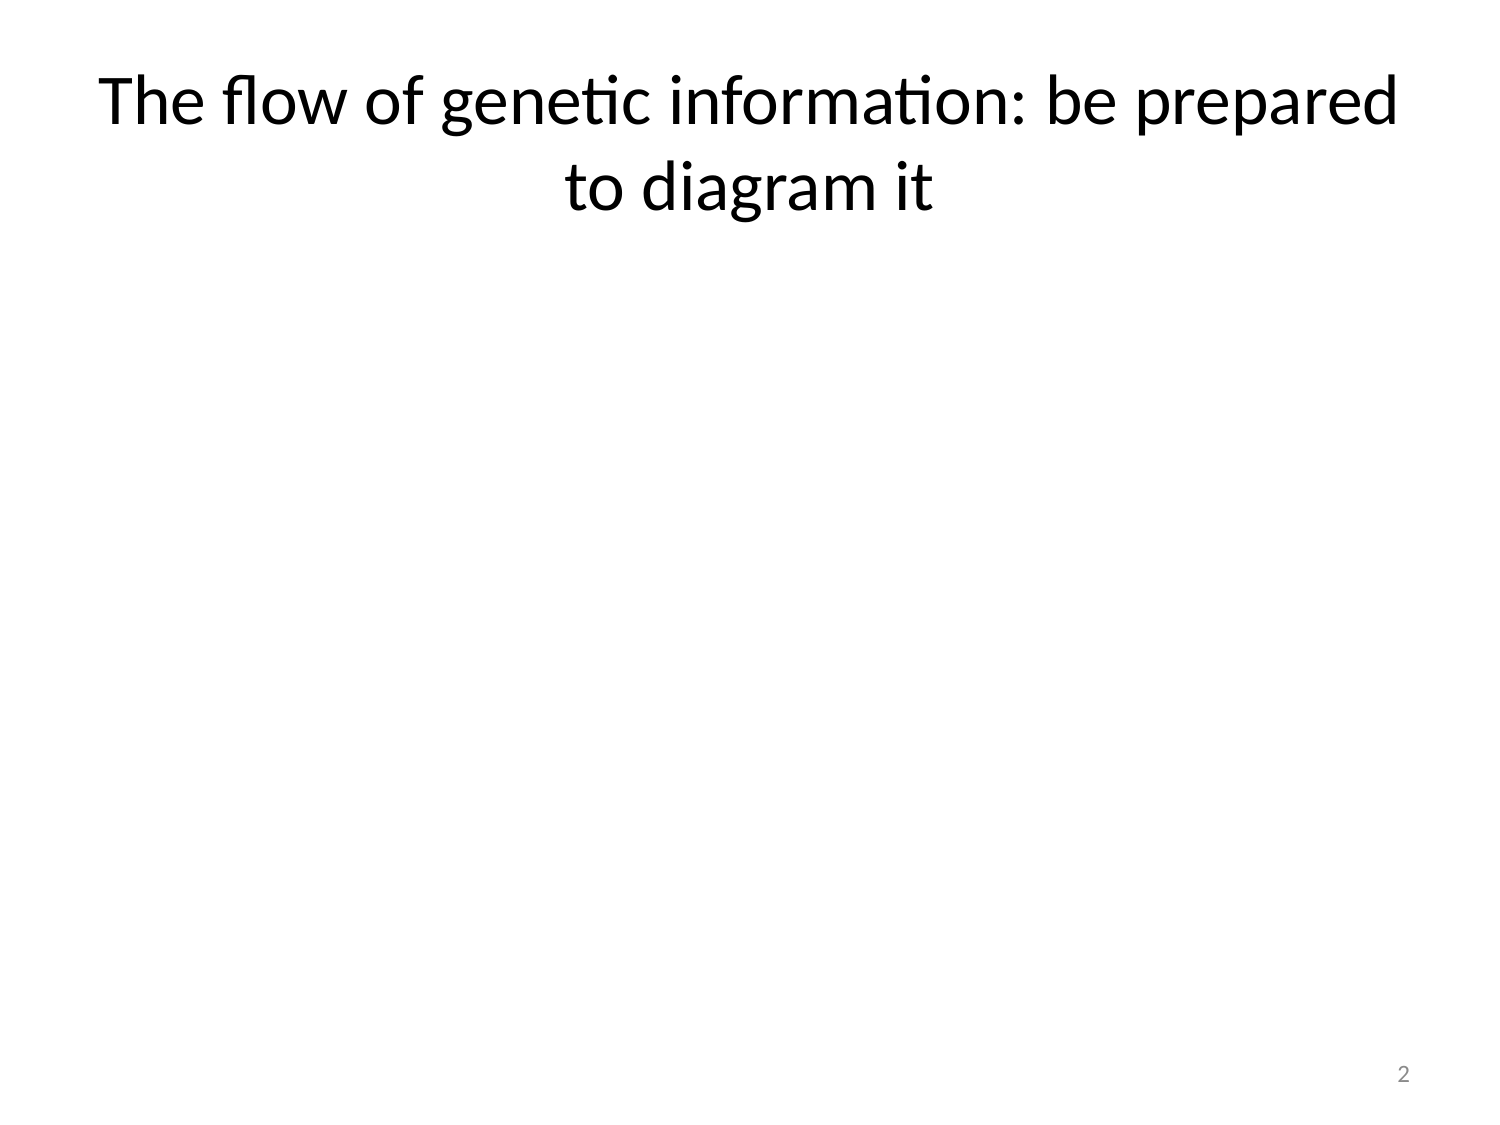

# The flow of genetic information: be prepared to diagram it
2